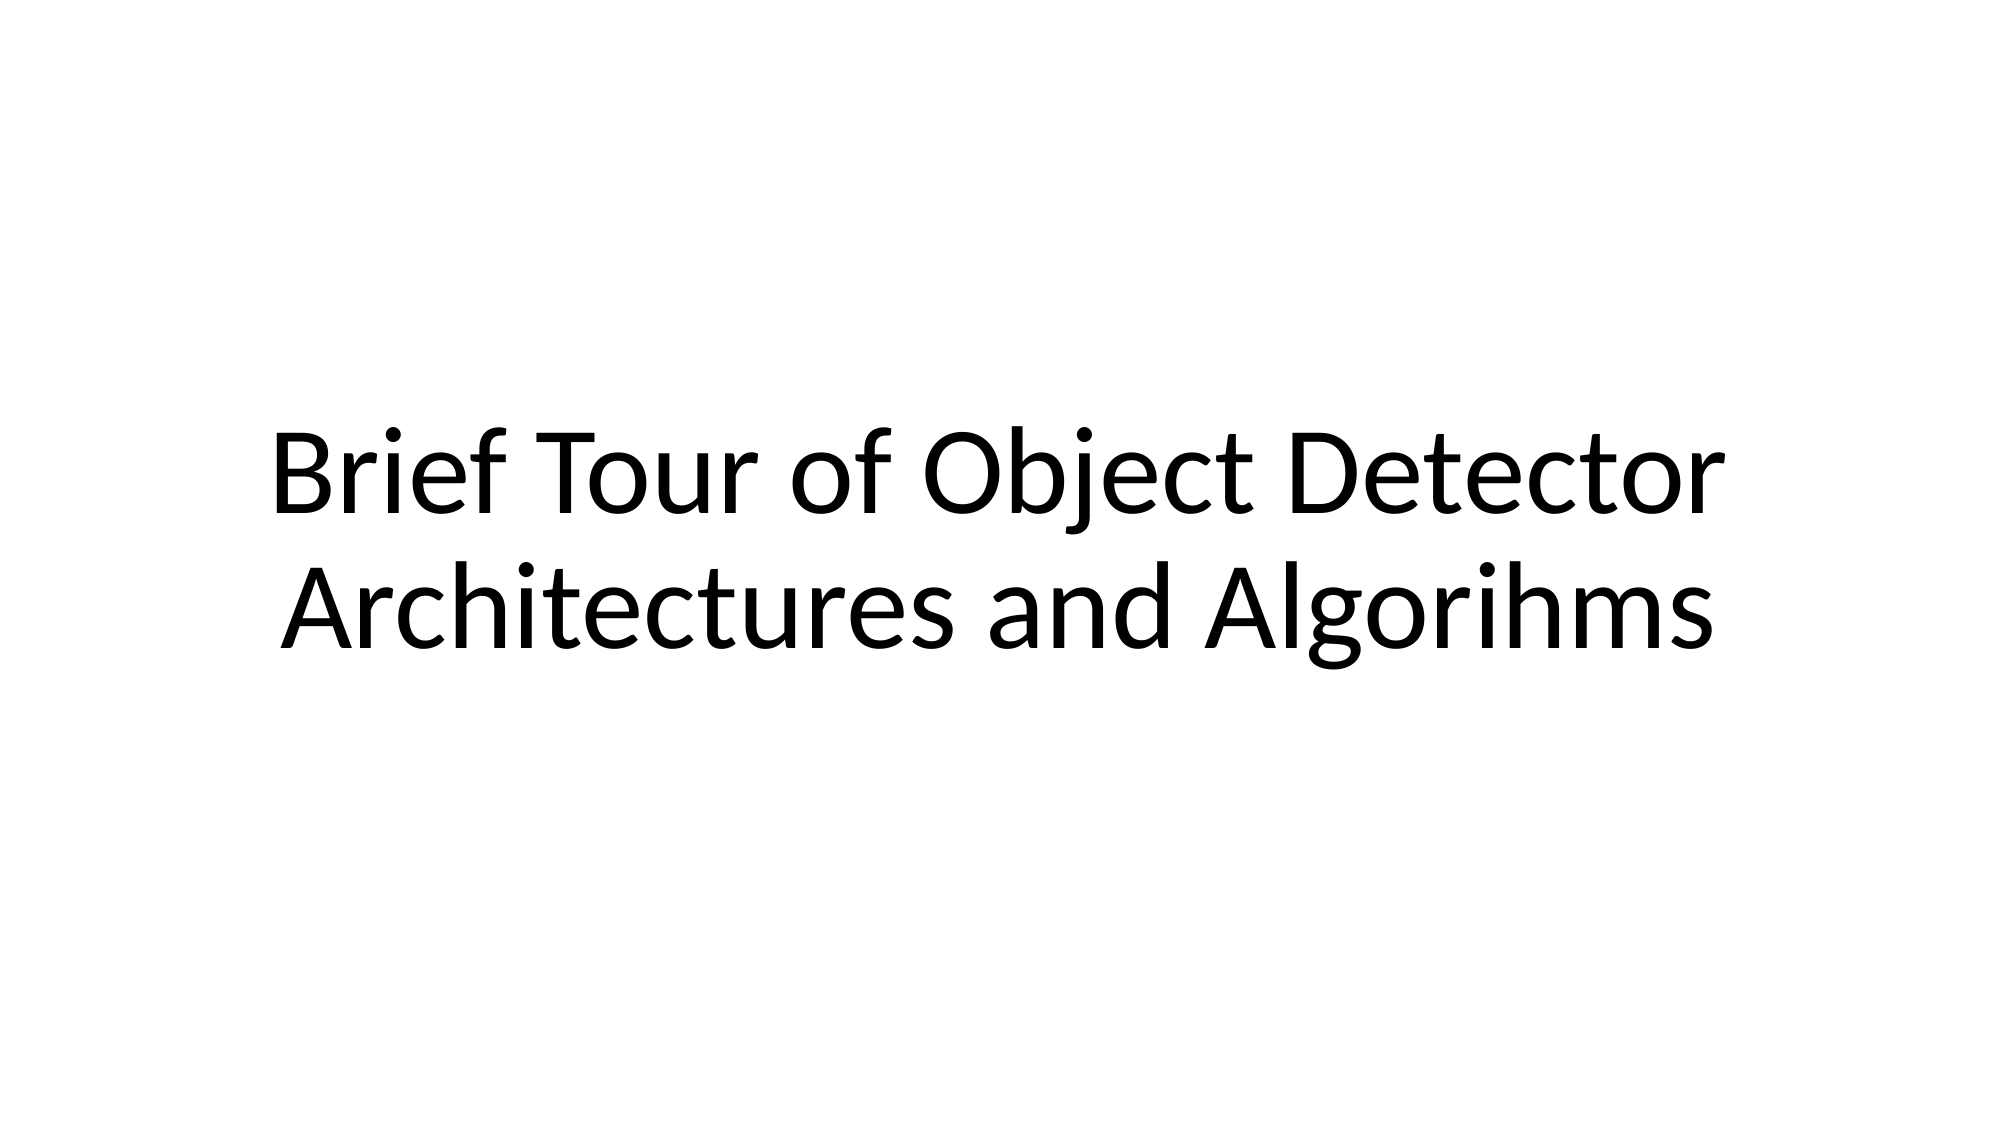

# Brief Tour of Object Detector Architectures and Algorihms